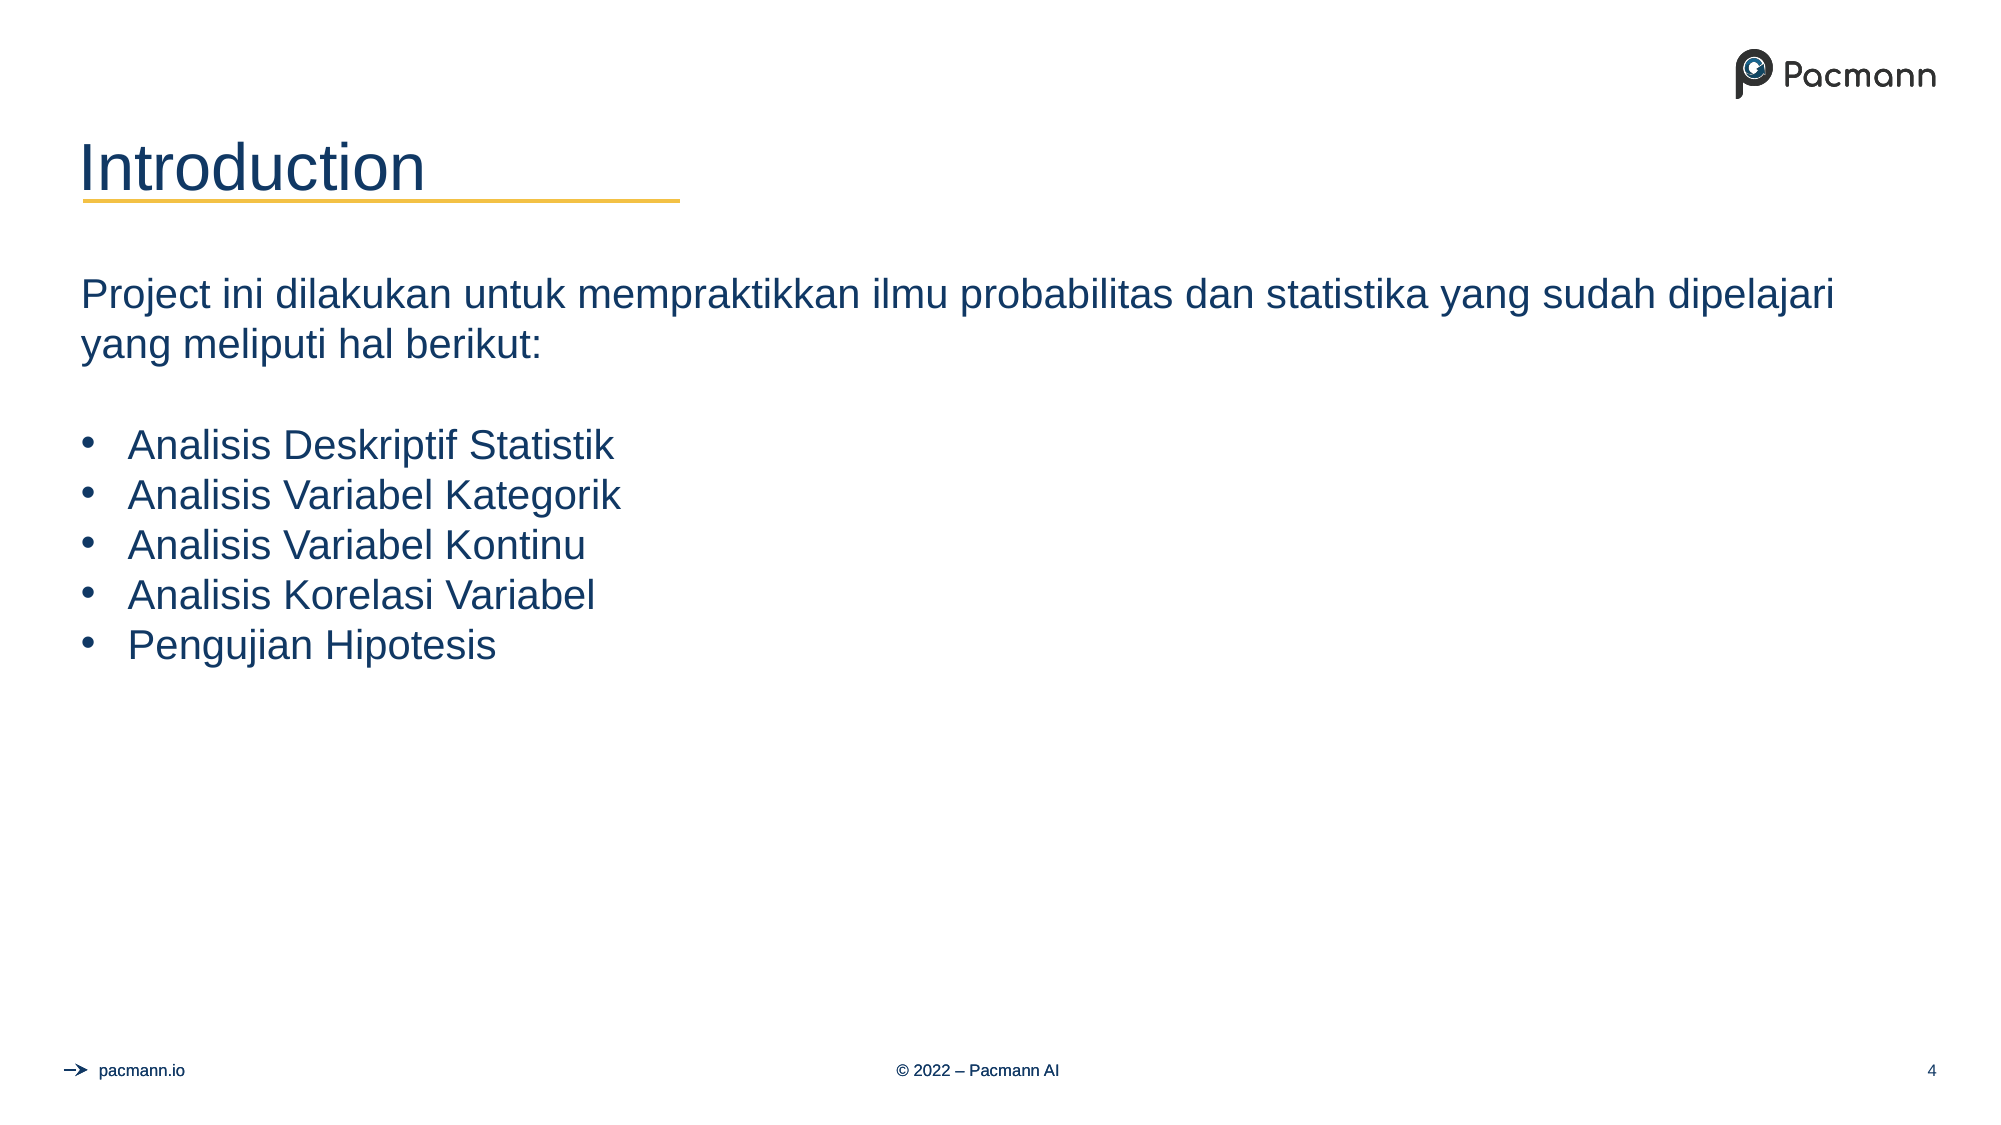

# Introduction
Project ini dilakukan untuk mempraktikkan ilmu probabilitas dan statistika yang sudah dipelajari yang meliputi hal berikut:

Analisis Deskriptif Statistik
Analisis Variabel Kategorik
Analisis Variabel Kontinu
Analisis Korelasi Variabel
Pengujian Hipotesis